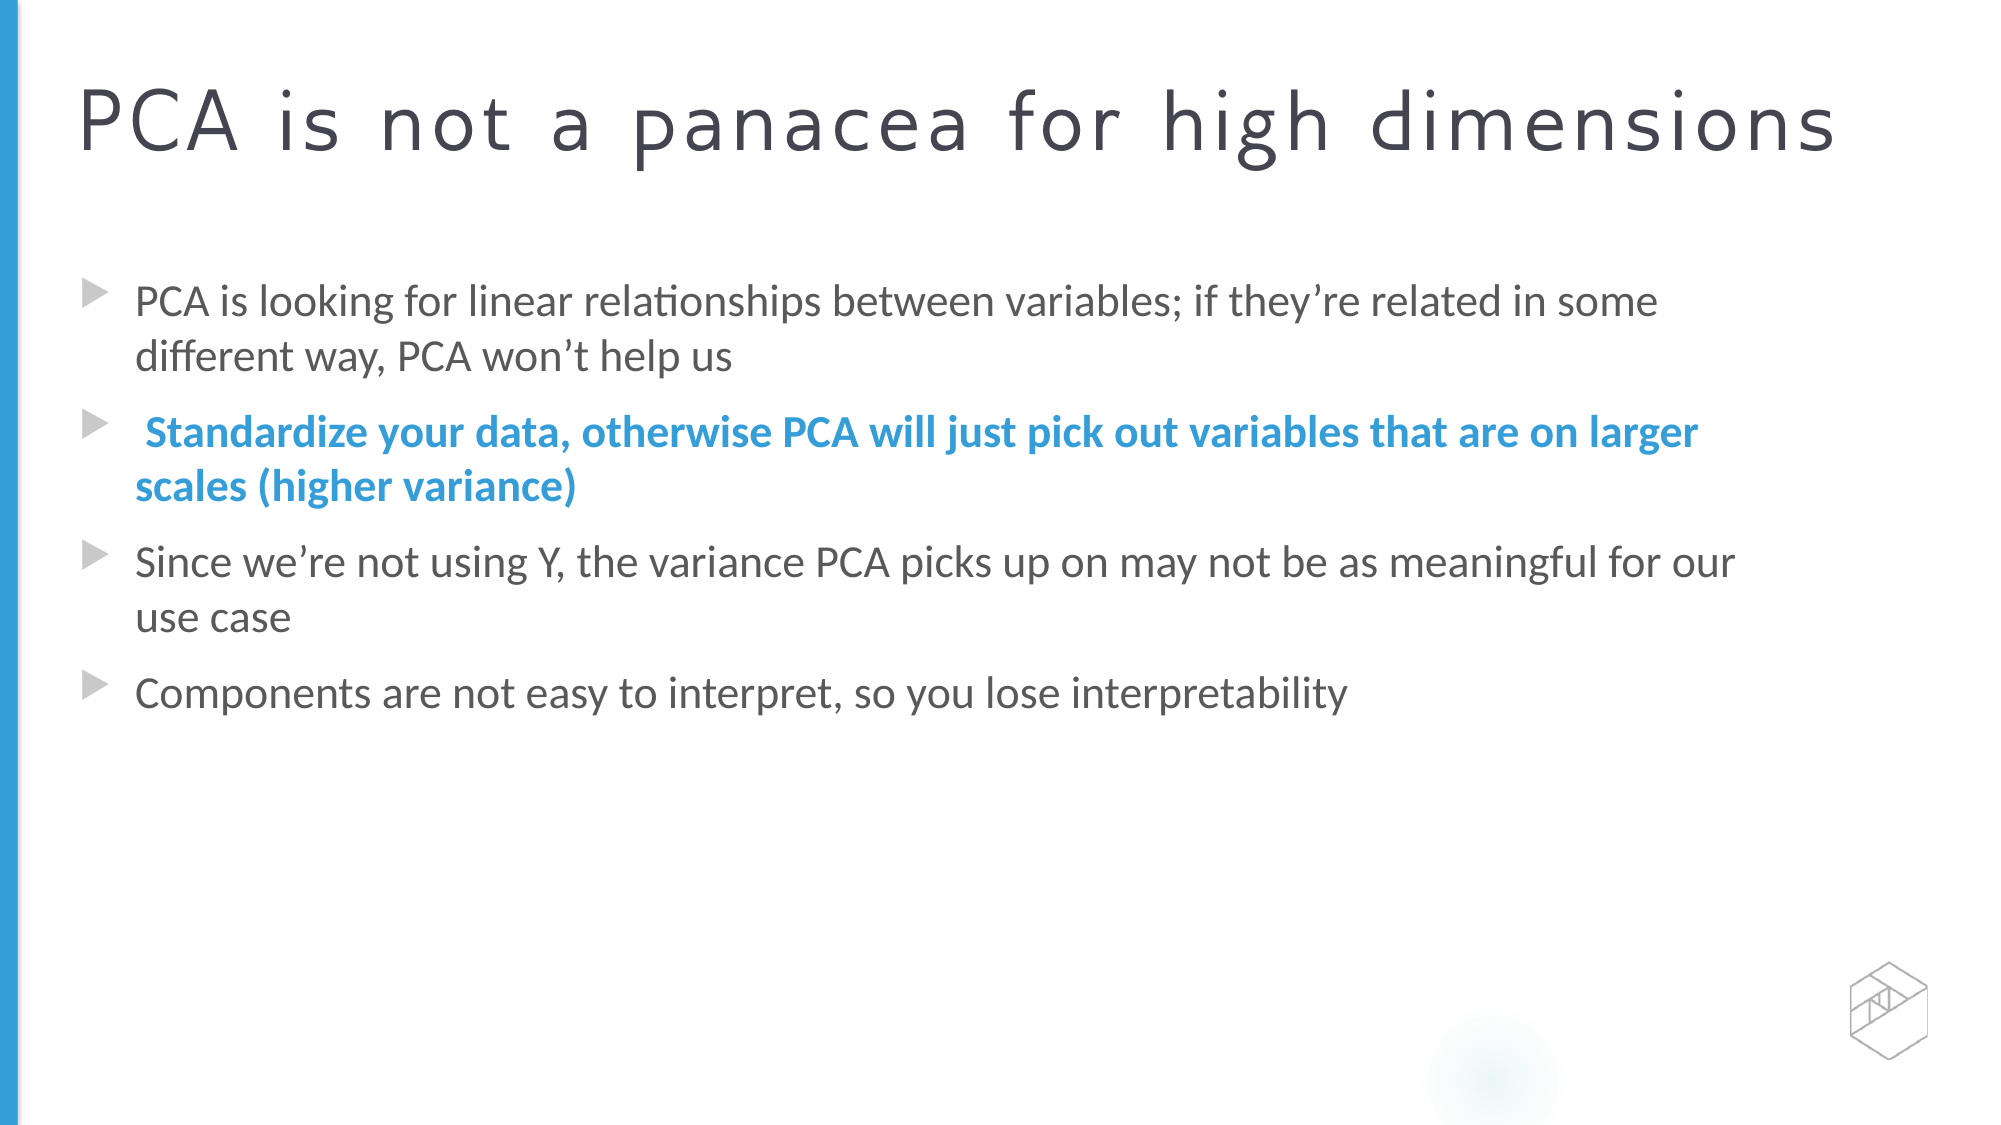

# PCA is not a panacea for high dimensions
PCA is looking for linear relationships between variables; if they’re related in some different way, PCA won’t help us
 Standardize your data, otherwise PCA will just pick out variables that are on larger scales (higher variance)
Since we’re not using Y, the variance PCA picks up on may not be as meaningful for our use case
Components are not easy to interpret, so you lose interpretability